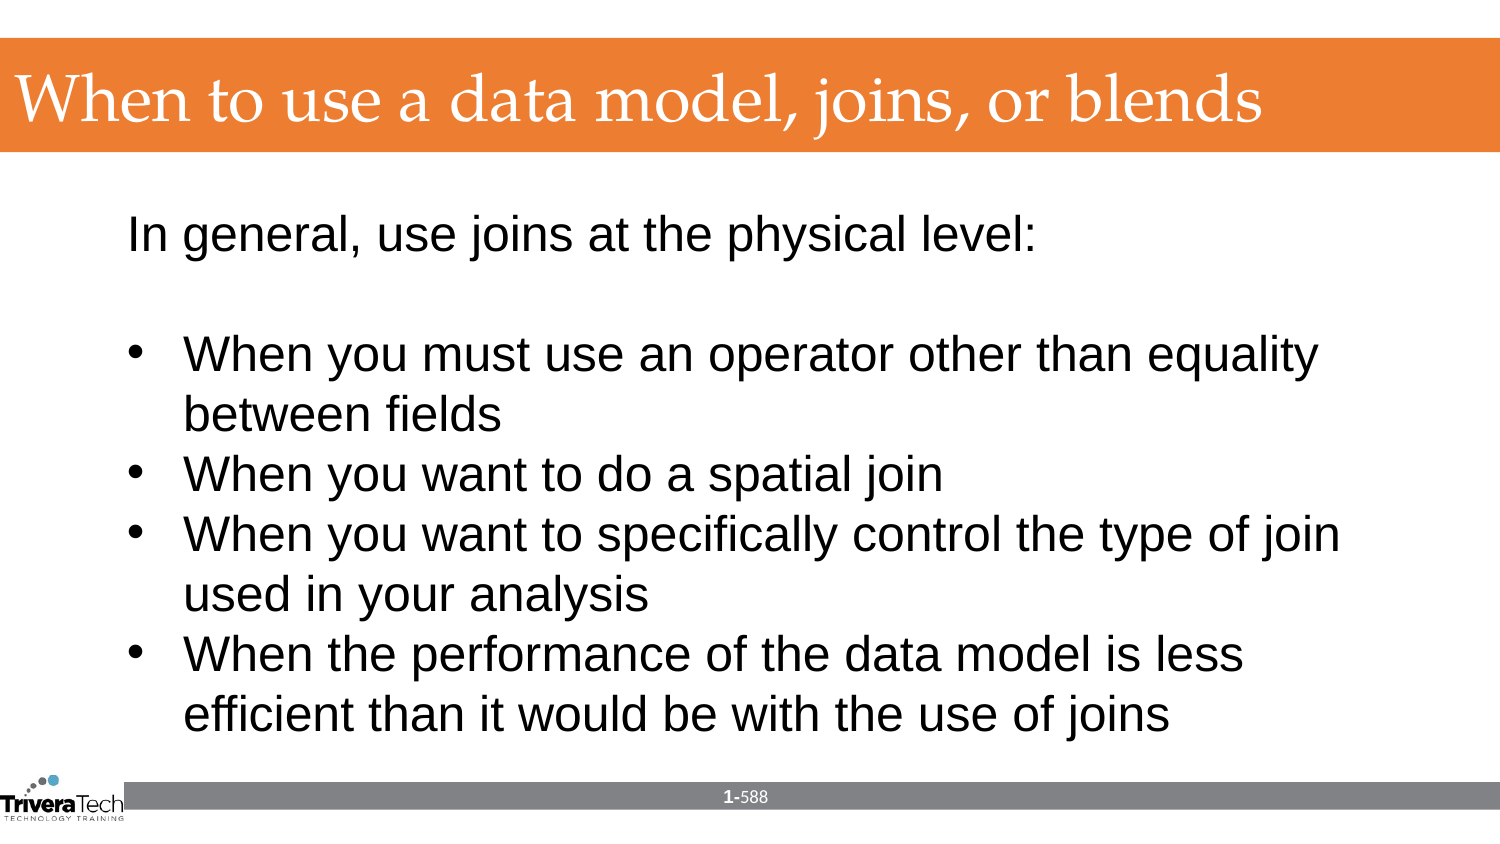

When to use a data model, joins, or blends
In general, use joins at the physical level:

When you must use an operator other than equality between fields
When you want to do a spatial join
When you want to specifically control the type of join used in your analysis
When the performance of the data model is less efficient than it would be with the use of joins
1-588